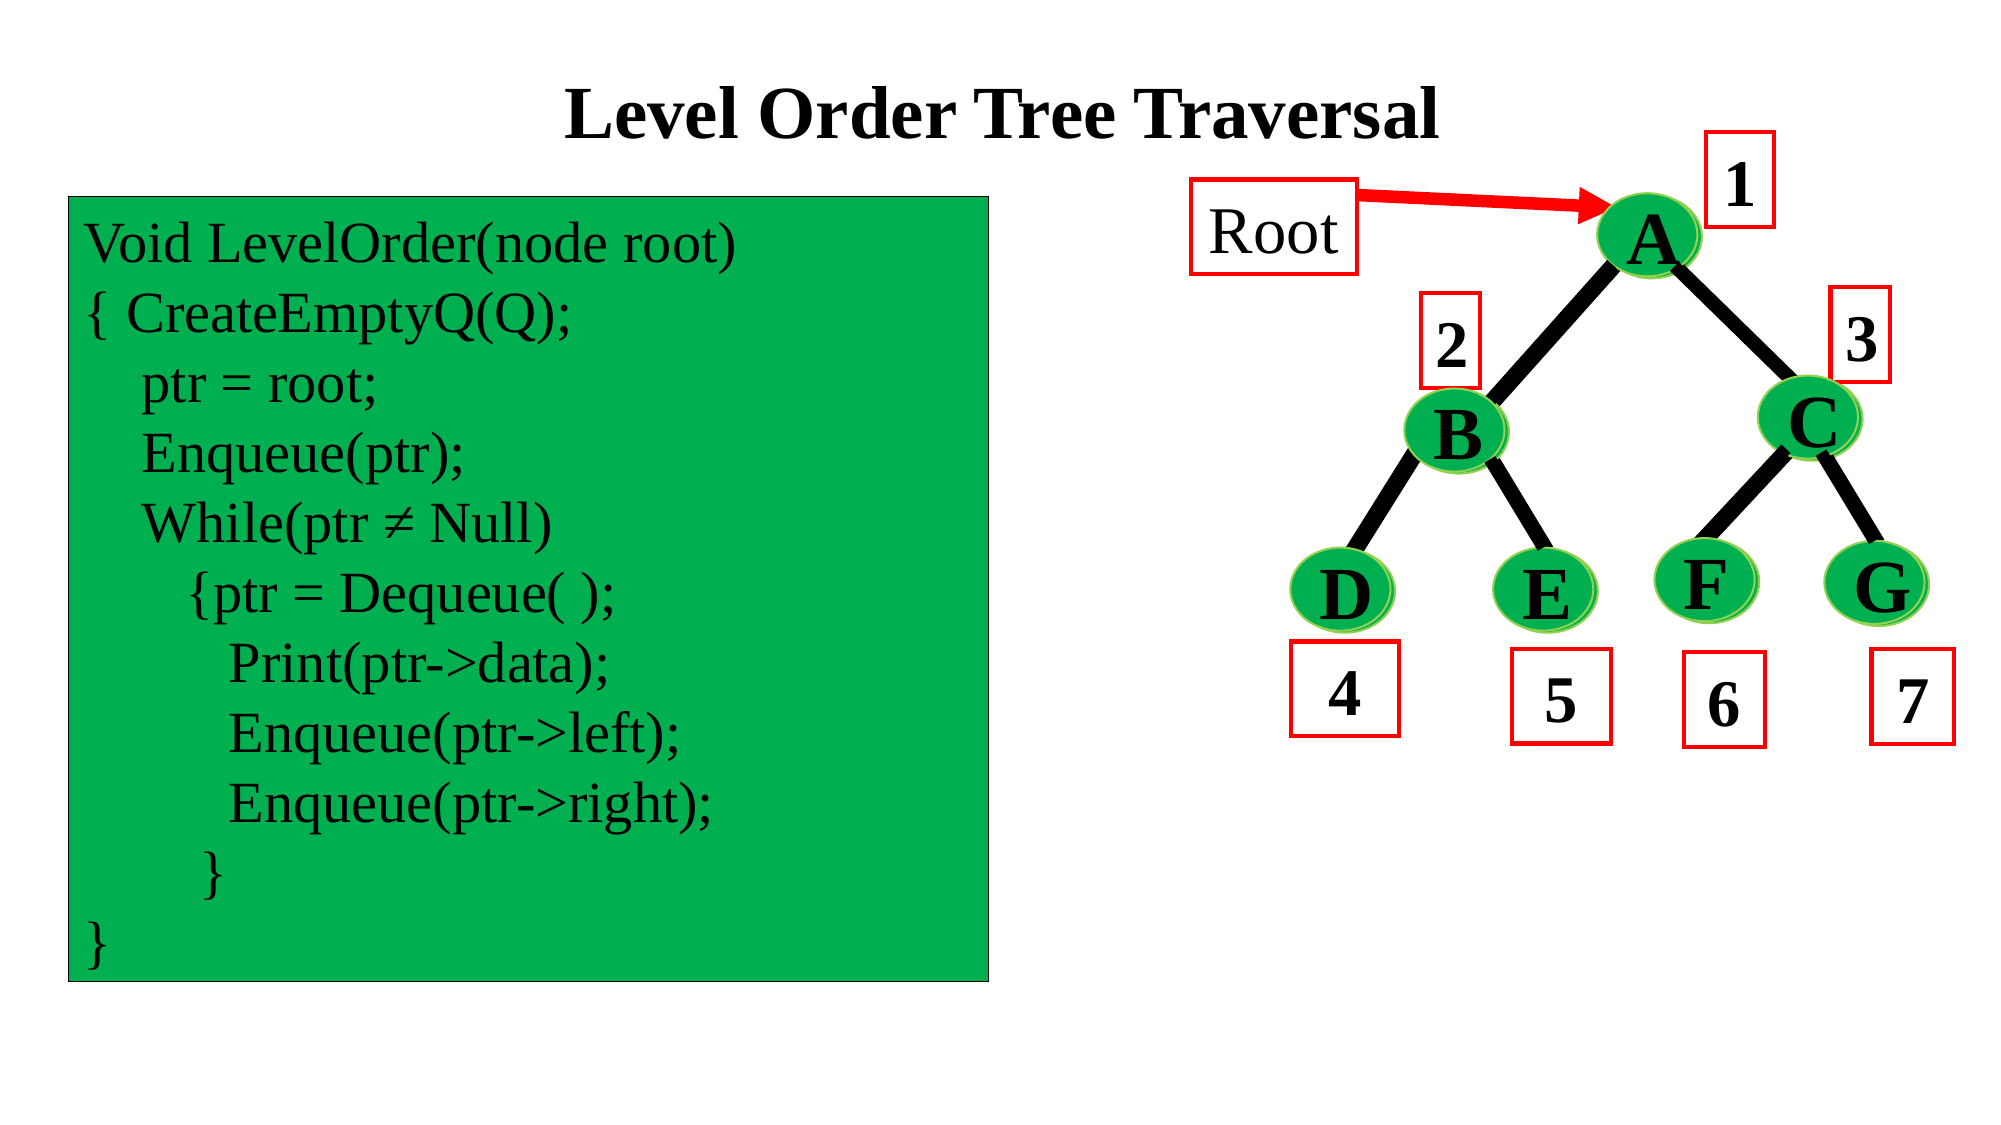

Level Order Tree Traversal
1
Root
Void LevelOrder(node root)
{ CreateEmptyQ(Q);
    ptr = root;
    Enqueue(ptr);
    While(ptr ≠ Null)
       {ptr = Dequeue( );
          Print(ptr->data);
          Enqueue(ptr->left);
          Enqueue(ptr->right);
        }
}
A
C
B
F
G
D
E
A
C
B
F
G
D
E
3
2
4
5
7
6